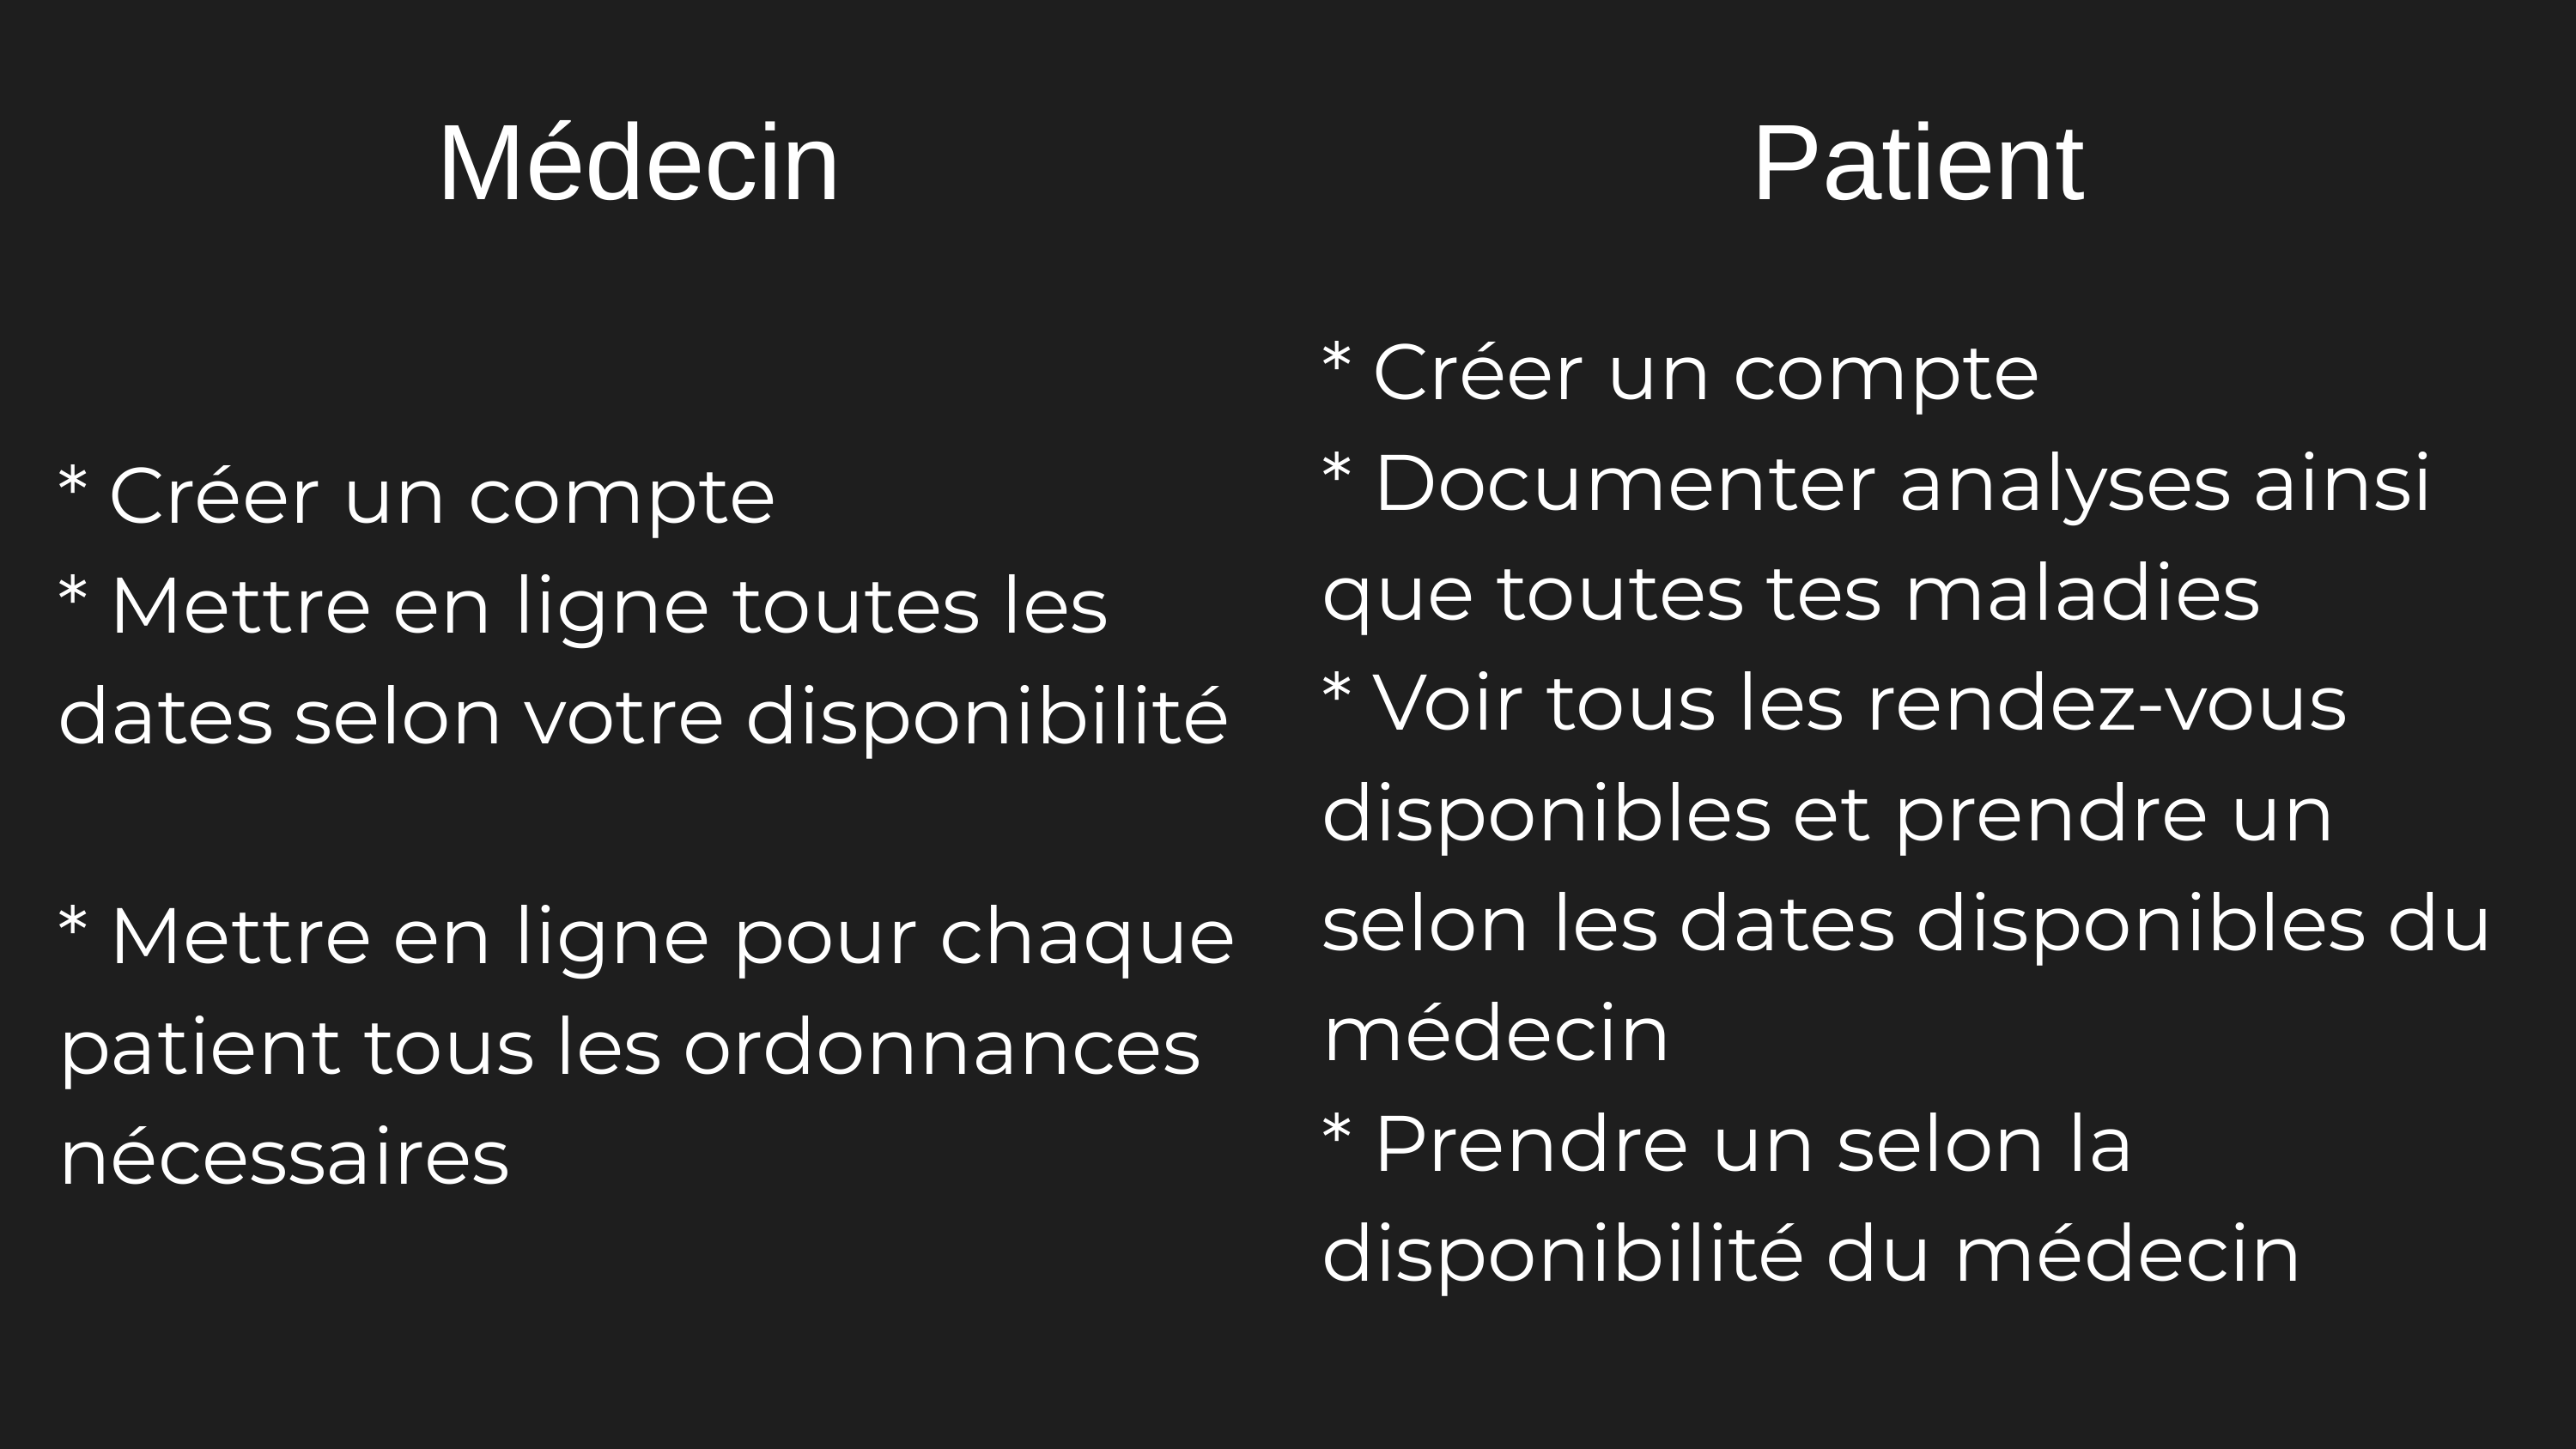

Médecin
Patient
* Créer un compte
* Documenter analyses ainsi que toutes tes maladies
* Voir tous les rendez-vous disponibles et prendre un selon les dates disponibles du médecin
* Prendre un selon la disponibilité du médecin

* Créer un compte
* Mettre en ligne toutes les dates selon votre disponibilité
* Mettre en ligne pour chaque patient tous les ordonnances nécessaires